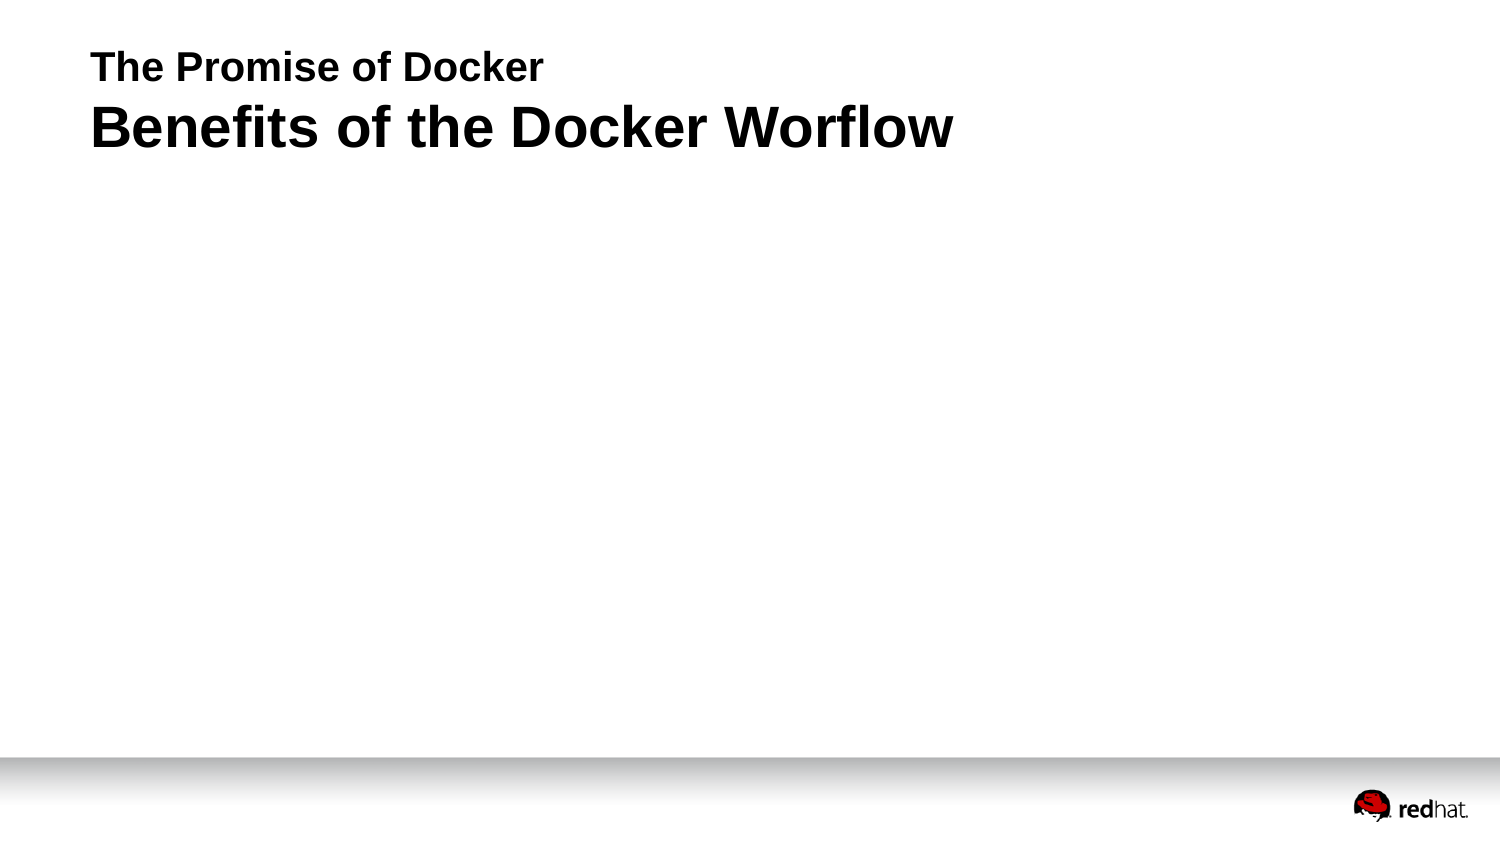

# The Promise of Docker Benefits of the Docker Worflow